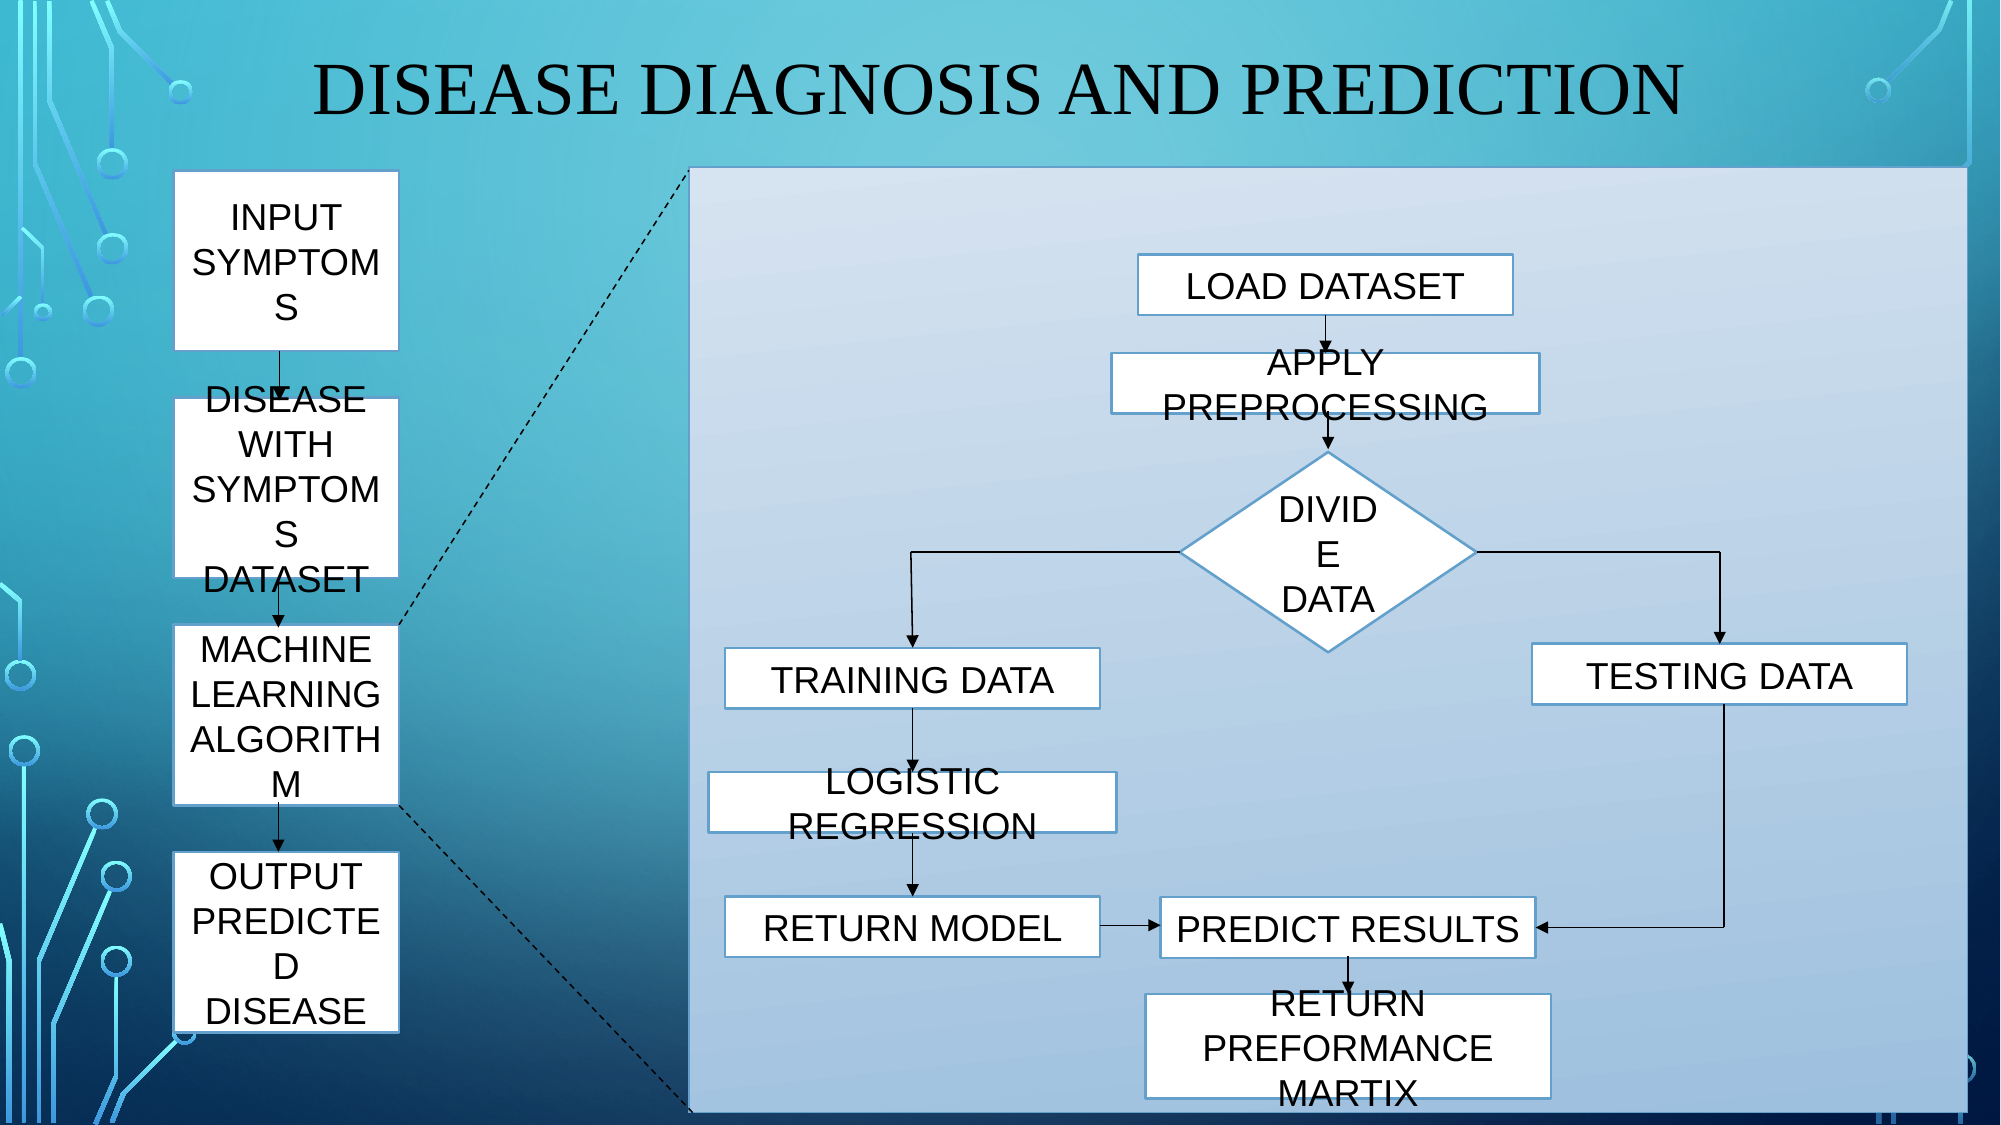

# Disease diagnosis and prediction

INPUT
SYMPTOMS
LOAD DATASET
APPLY PREPROCESSING
DISEASE WITH
SYMPTOMS DATASET
DIVIDE DATA
MACHINE LEARNING ALGORITHM
TESTING DATA
TRAINING DATA
LOGISTIC REGRESSION
OUTPUT
PREDICTED DISEASE
RETURN MODEL
PREDICT RESULTS
RETURN PREFORMANCE MARTIX